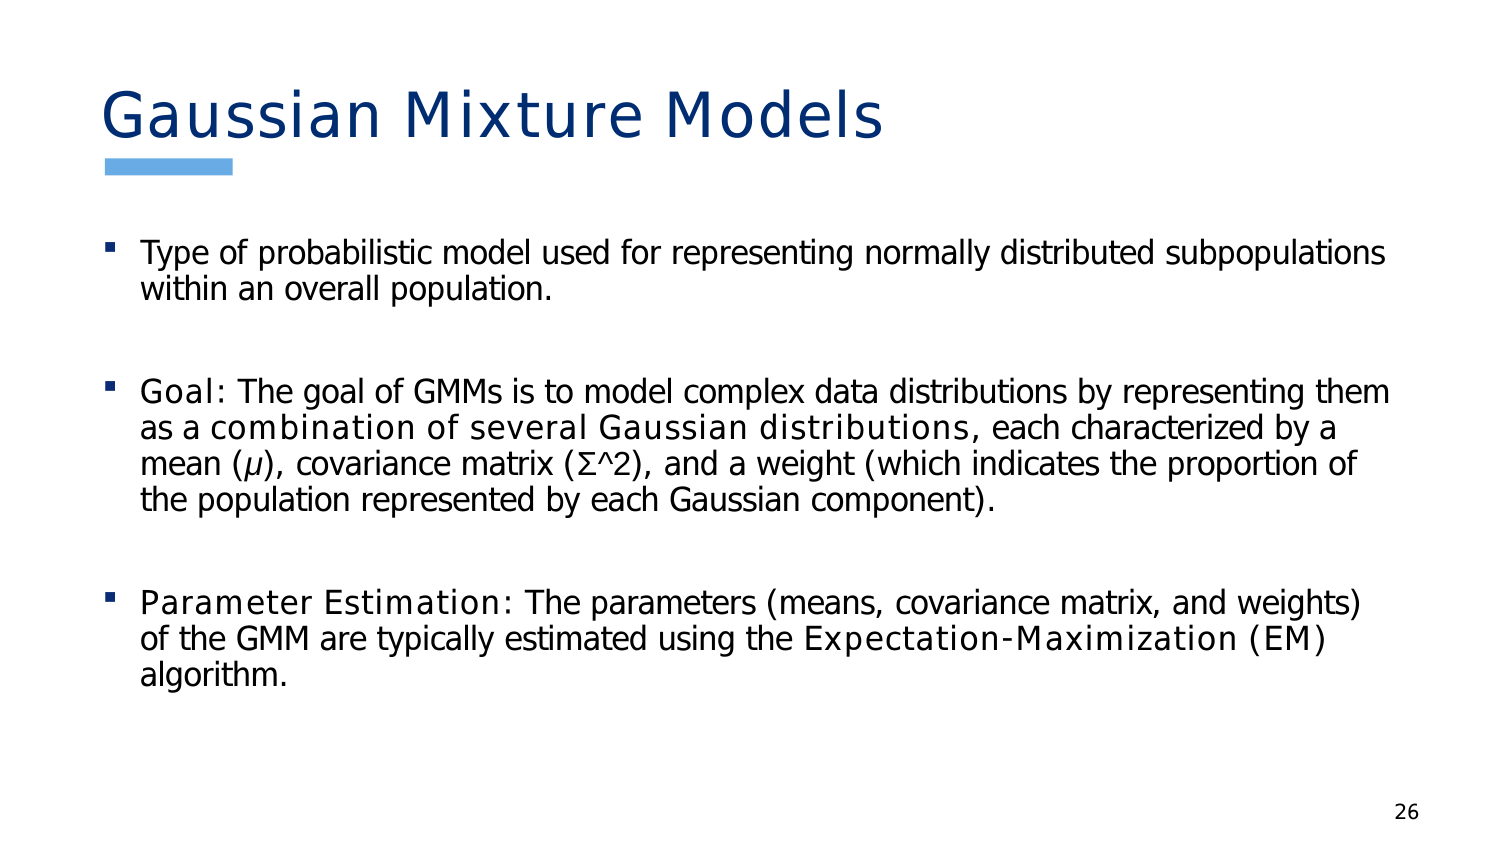

# Gaussian Mixture Models
Type of probabilistic model used for representing normally distributed subpopulations within an overall population.

Goal: The goal of GMMs is to model complex data distributions by representing them as a combination of several Gaussian distributions, each characterized by a mean (μ), covariance matrix (Σ^2), and a weight (which indicates the proportion of the population represented by each Gaussian component).

Parameter Estimation: The parameters (means, covariance matrix, and weights) of the GMM are typically estimated using the Expectation-Maximization (EM) algorithm.